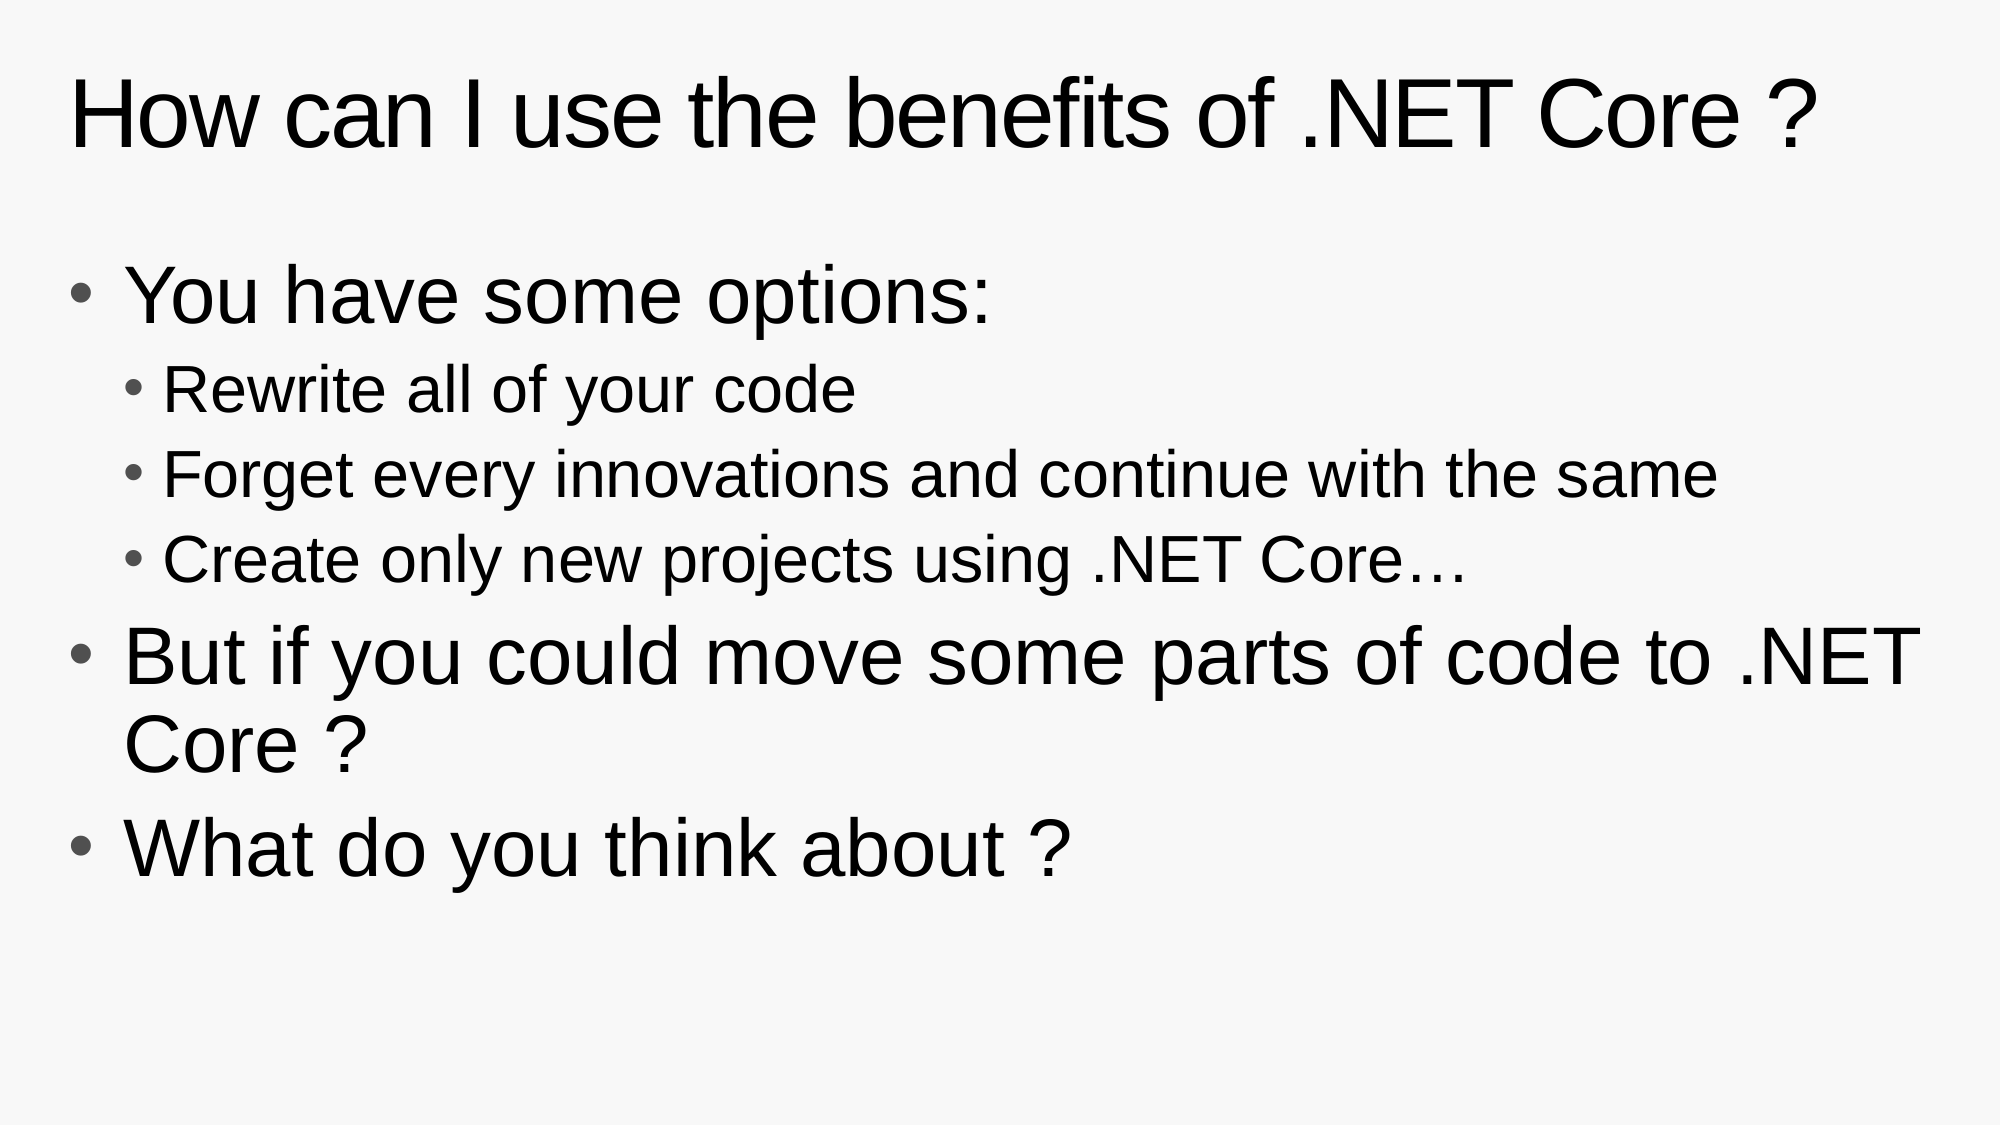

# How can I use the benefits of .NET Core ?
You have some options:
Rewrite all of your code
Forget every innovations and continue with the same
Create only new projects using .NET Core…
But if you could move some parts of code to .NET Core ?
What do you think about ?